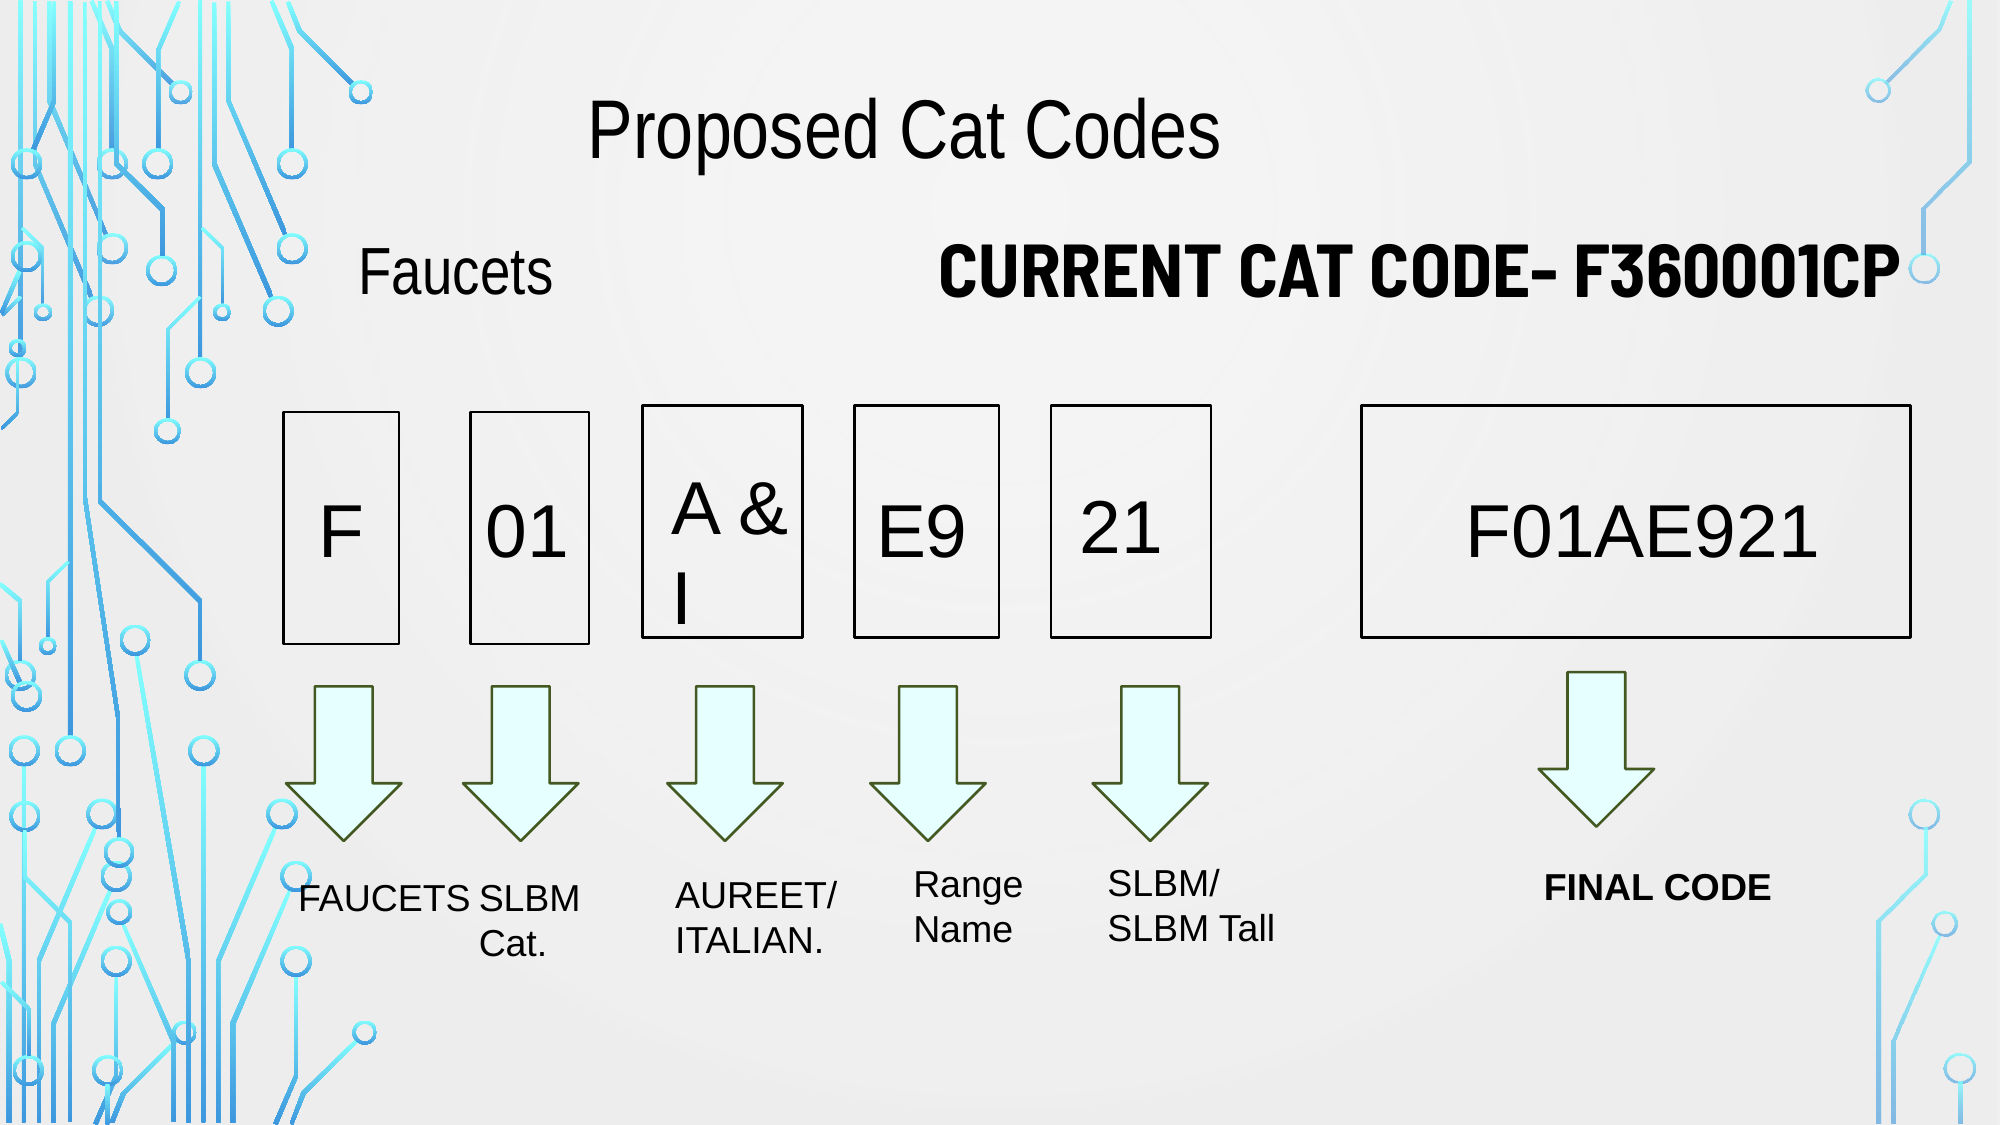

Proposed Cat Codes
CURRENT CAT CODE- F360001CP
Faucets

 F
01
A & I
21
F01AE921
E9

SLBM/SLBM Tall

Range Name

FINAL CODE
AUREET/ITALIAN.
FAUCETS
SLBM Cat.